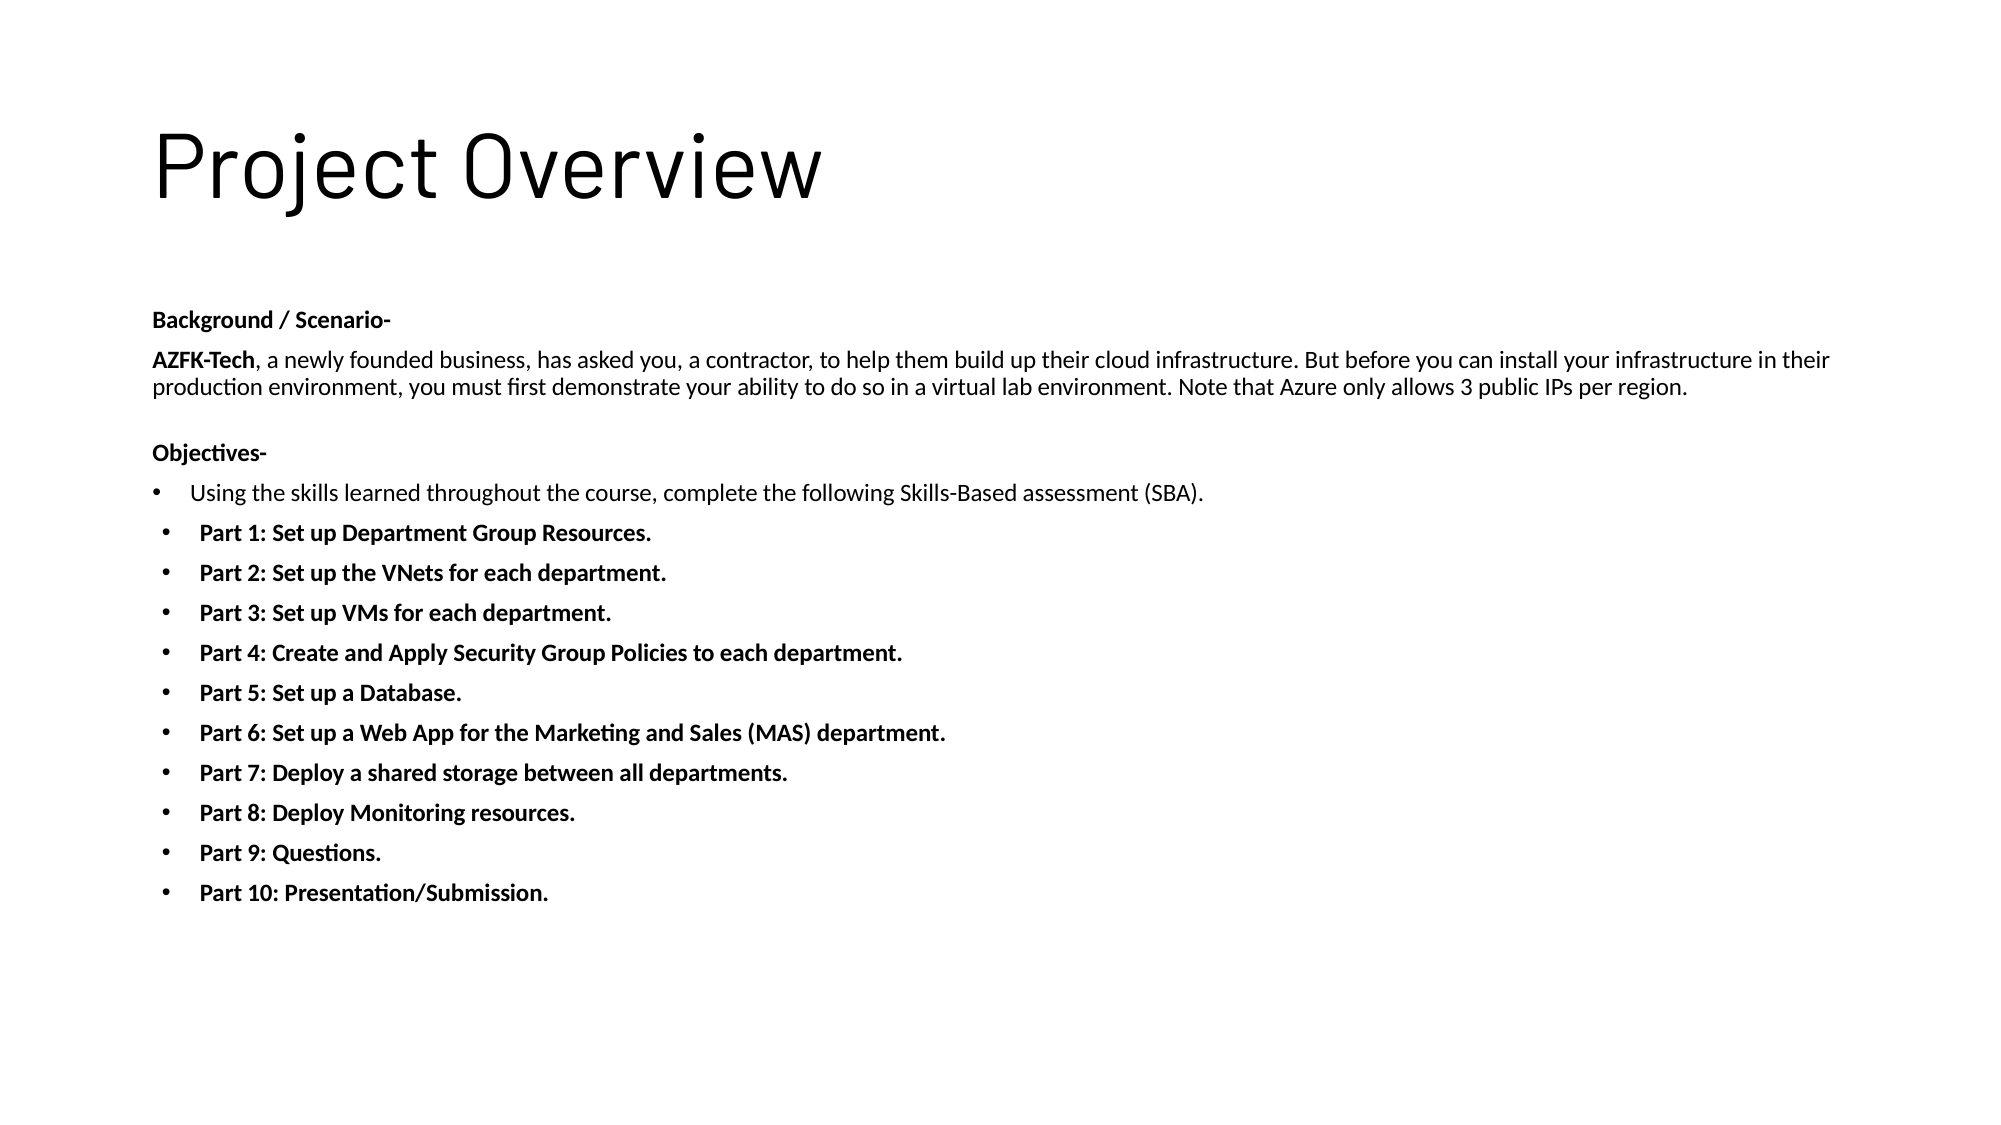

# Project Overview
Background / Scenario-
AZFK-Tech, a newly founded business, has asked you, a contractor, to help them build up their cloud infrastructure. But before you can install your infrastructure in their production environment, you must first demonstrate your ability to do so in a virtual lab environment. Note that Azure only allows 3 public IPs per region.
Objectives-
Using the skills learned throughout the course, complete the following Skills-Based assessment (SBA).
Part 1: Set up Department Group Resources.
Part 2: Set up the VNets for each department.
Part 3: Set up VMs for each department.
Part 4: Create and Apply Security Group Policies to each department.
Part 5: Set up a Database.
Part 6: Set up a Web App for the Marketing and Sales (MAS) department.
Part 7: Deploy a shared storage between all departments.
Part 8: Deploy Monitoring resources.
Part 9: Questions.
Part 10: Presentation/Submission.